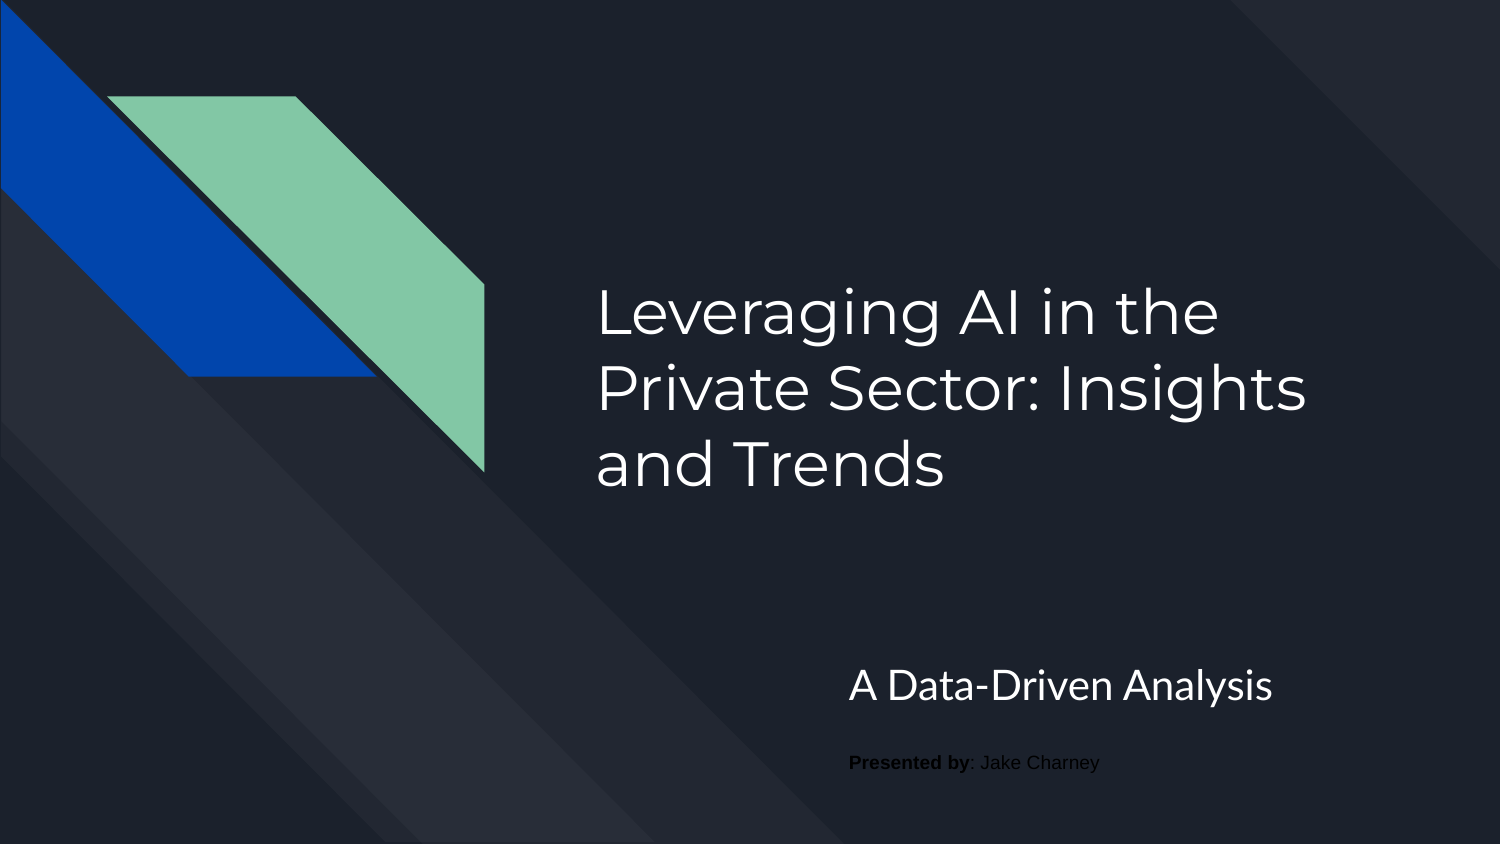

# Leveraging AI in the Private Sector: Insights and Trends
A Data-Driven Analysis

Presented by: Jake Charney